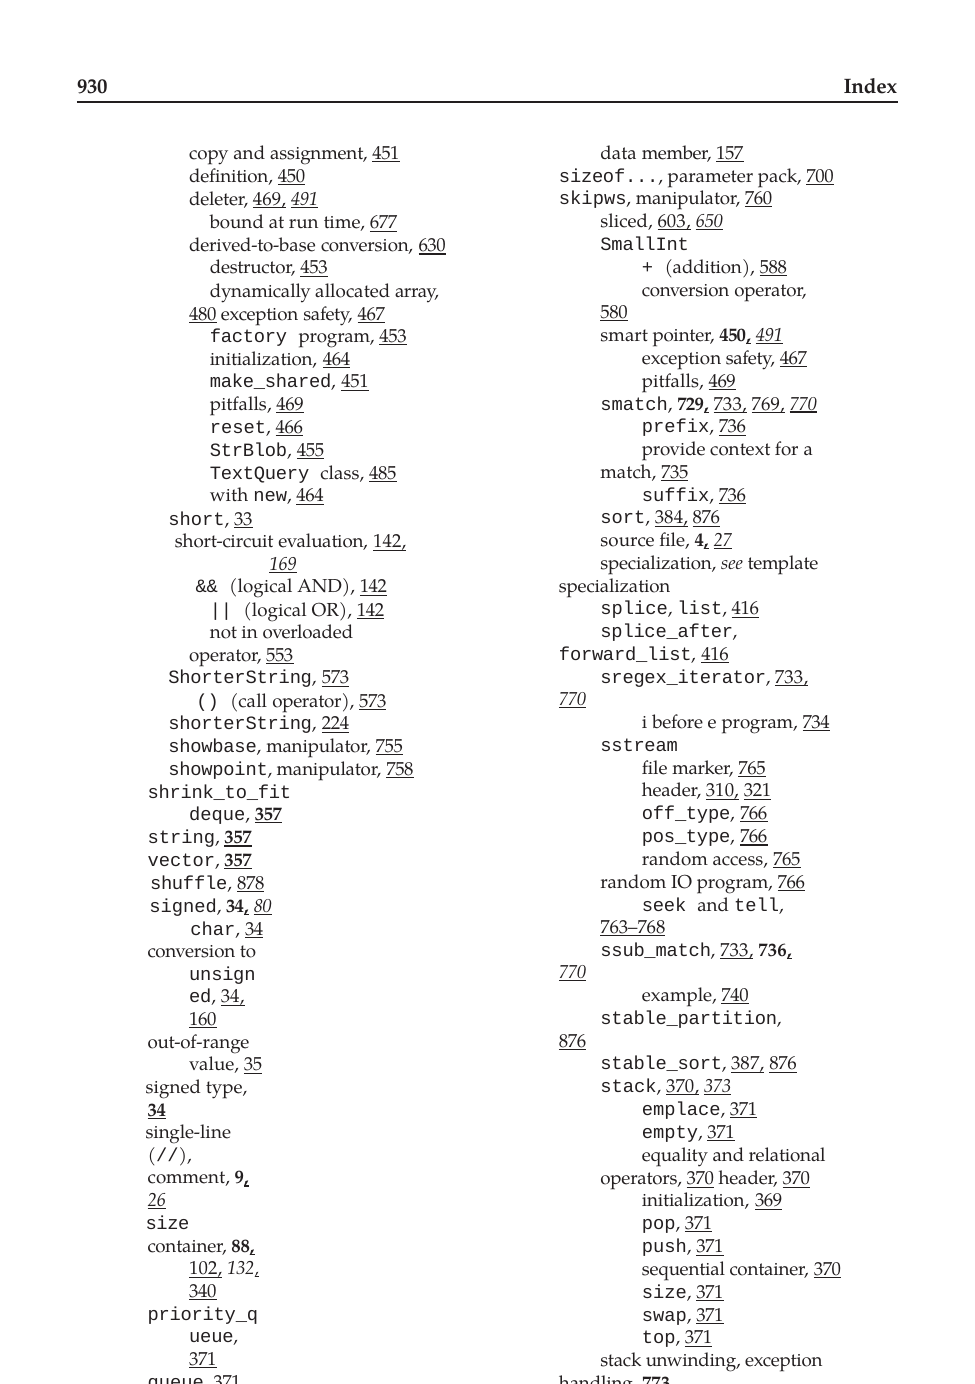

930
Index

data member, 157 sizeof..., parameter pack, 700 skipws, manipulator, 760
sliced, 603, 650
SmallInt
+ (addition), 588
conversion operator, 580
smart pointer, 450, 491
exception safety, 467
pitfalls, 469
smatch, 729, 733, 769, 770
prefix, 736
provide context for a match, 735
suffix, 736
sort, 384, 876
source file, 4, 27
specialization, see template specialization
splice, list, 416
splice_after, forward_list, 416
sregex_iterator, 733, 770
i before e program, 734
sstream
file marker, 765
header, 310, 321
off_type, 766
pos_type, 766
random access, 765 random IO program, 766
seek and tell, 763–768
ssub_match, 733, 736, 770
example, 740
stable_partition, 876
stable_sort, 387, 876
stack, 370, 373
emplace, 371
empty, 371
equality and relational operators, 370 header, 370
initialization, 369
pop, 371
push, 371
sequential container, 370
size, 371
swap, 371
top, 371
stack unwinding, exception handling, 773,
818
standard error, 6, 27
standard header, #include, 6, 21
standard input, 6, 27
standard library, 5, 27
copy and assignment, 451 definition, 450
deleter, 469, 491
bound at run time, 677 derived-to-base conversion, 630
destructor, 453
dynamically allocated array, 480 exception safety, 467
factory program, 453
initialization, 464
make_shared, 451
pitfalls, 469
reset, 466
StrBlob, 455
TextQuery class, 485
with new, 464
short, 33
short-circuit evaluation, 142, 169
&& (logical AND), 142
|| (logical OR), 142
not in overloaded operator, 553
ShorterString, 573
() (call operator), 573
shorterString, 224
showbase, manipulator, 755
showpoint, manipulator, 758
shrink_to_fit deque, 357
string, 357
vector, 357
shuffle, 878
signed, 34, 80
char, 34
conversion to unsigned, 34, 160
out-of-range value, 35
signed type, 34
single-line (//), comment, 9, 26
size
container, 88, 102, 132, 340
priority_queue, 371
queue, 371
returns unsigned, 88
stack, 371
StrVec, 526
size_t, 116, 132, 727
array subscript, 116
size_type, container, 88, 102, 132, 332
SizeComp, 573
() (call operator), 573
sizeof, 156, 169
array, 157